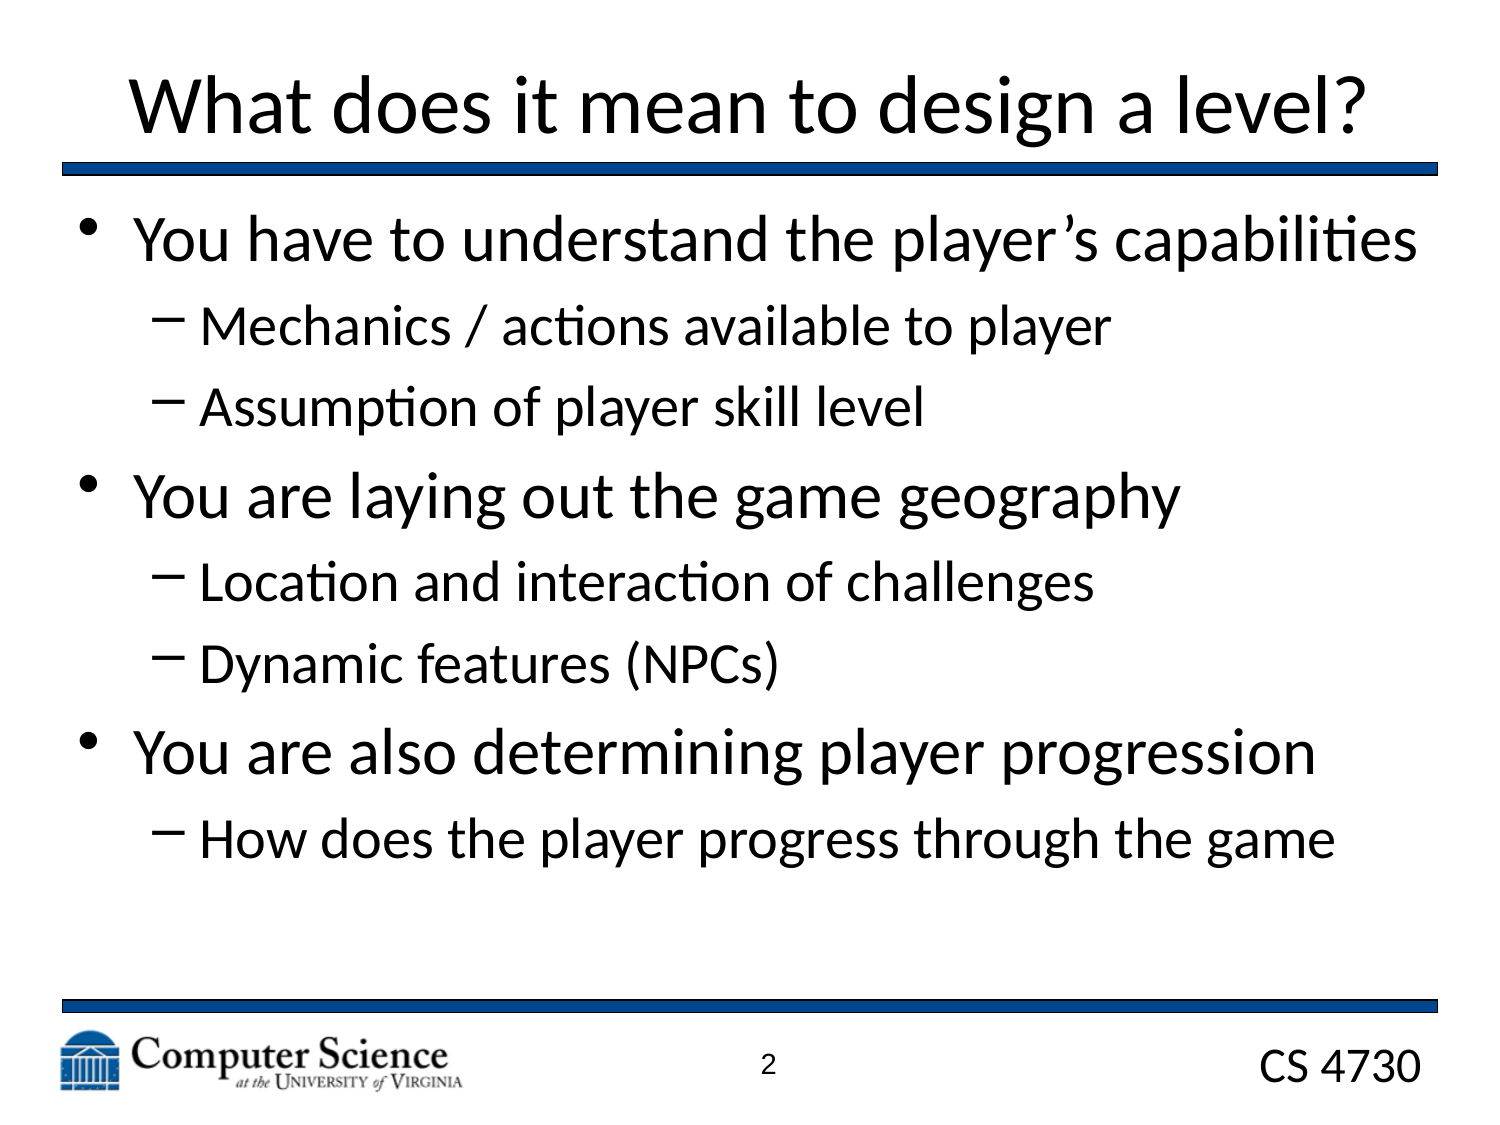

# What does it mean to design a level?
You have to understand the player’s capabilities
Mechanics / actions available to player
Assumption of player skill level
You are laying out the game geography
Location and interaction of challenges
Dynamic features (NPCs)
You are also determining player progression
How does the player progress through the game
2